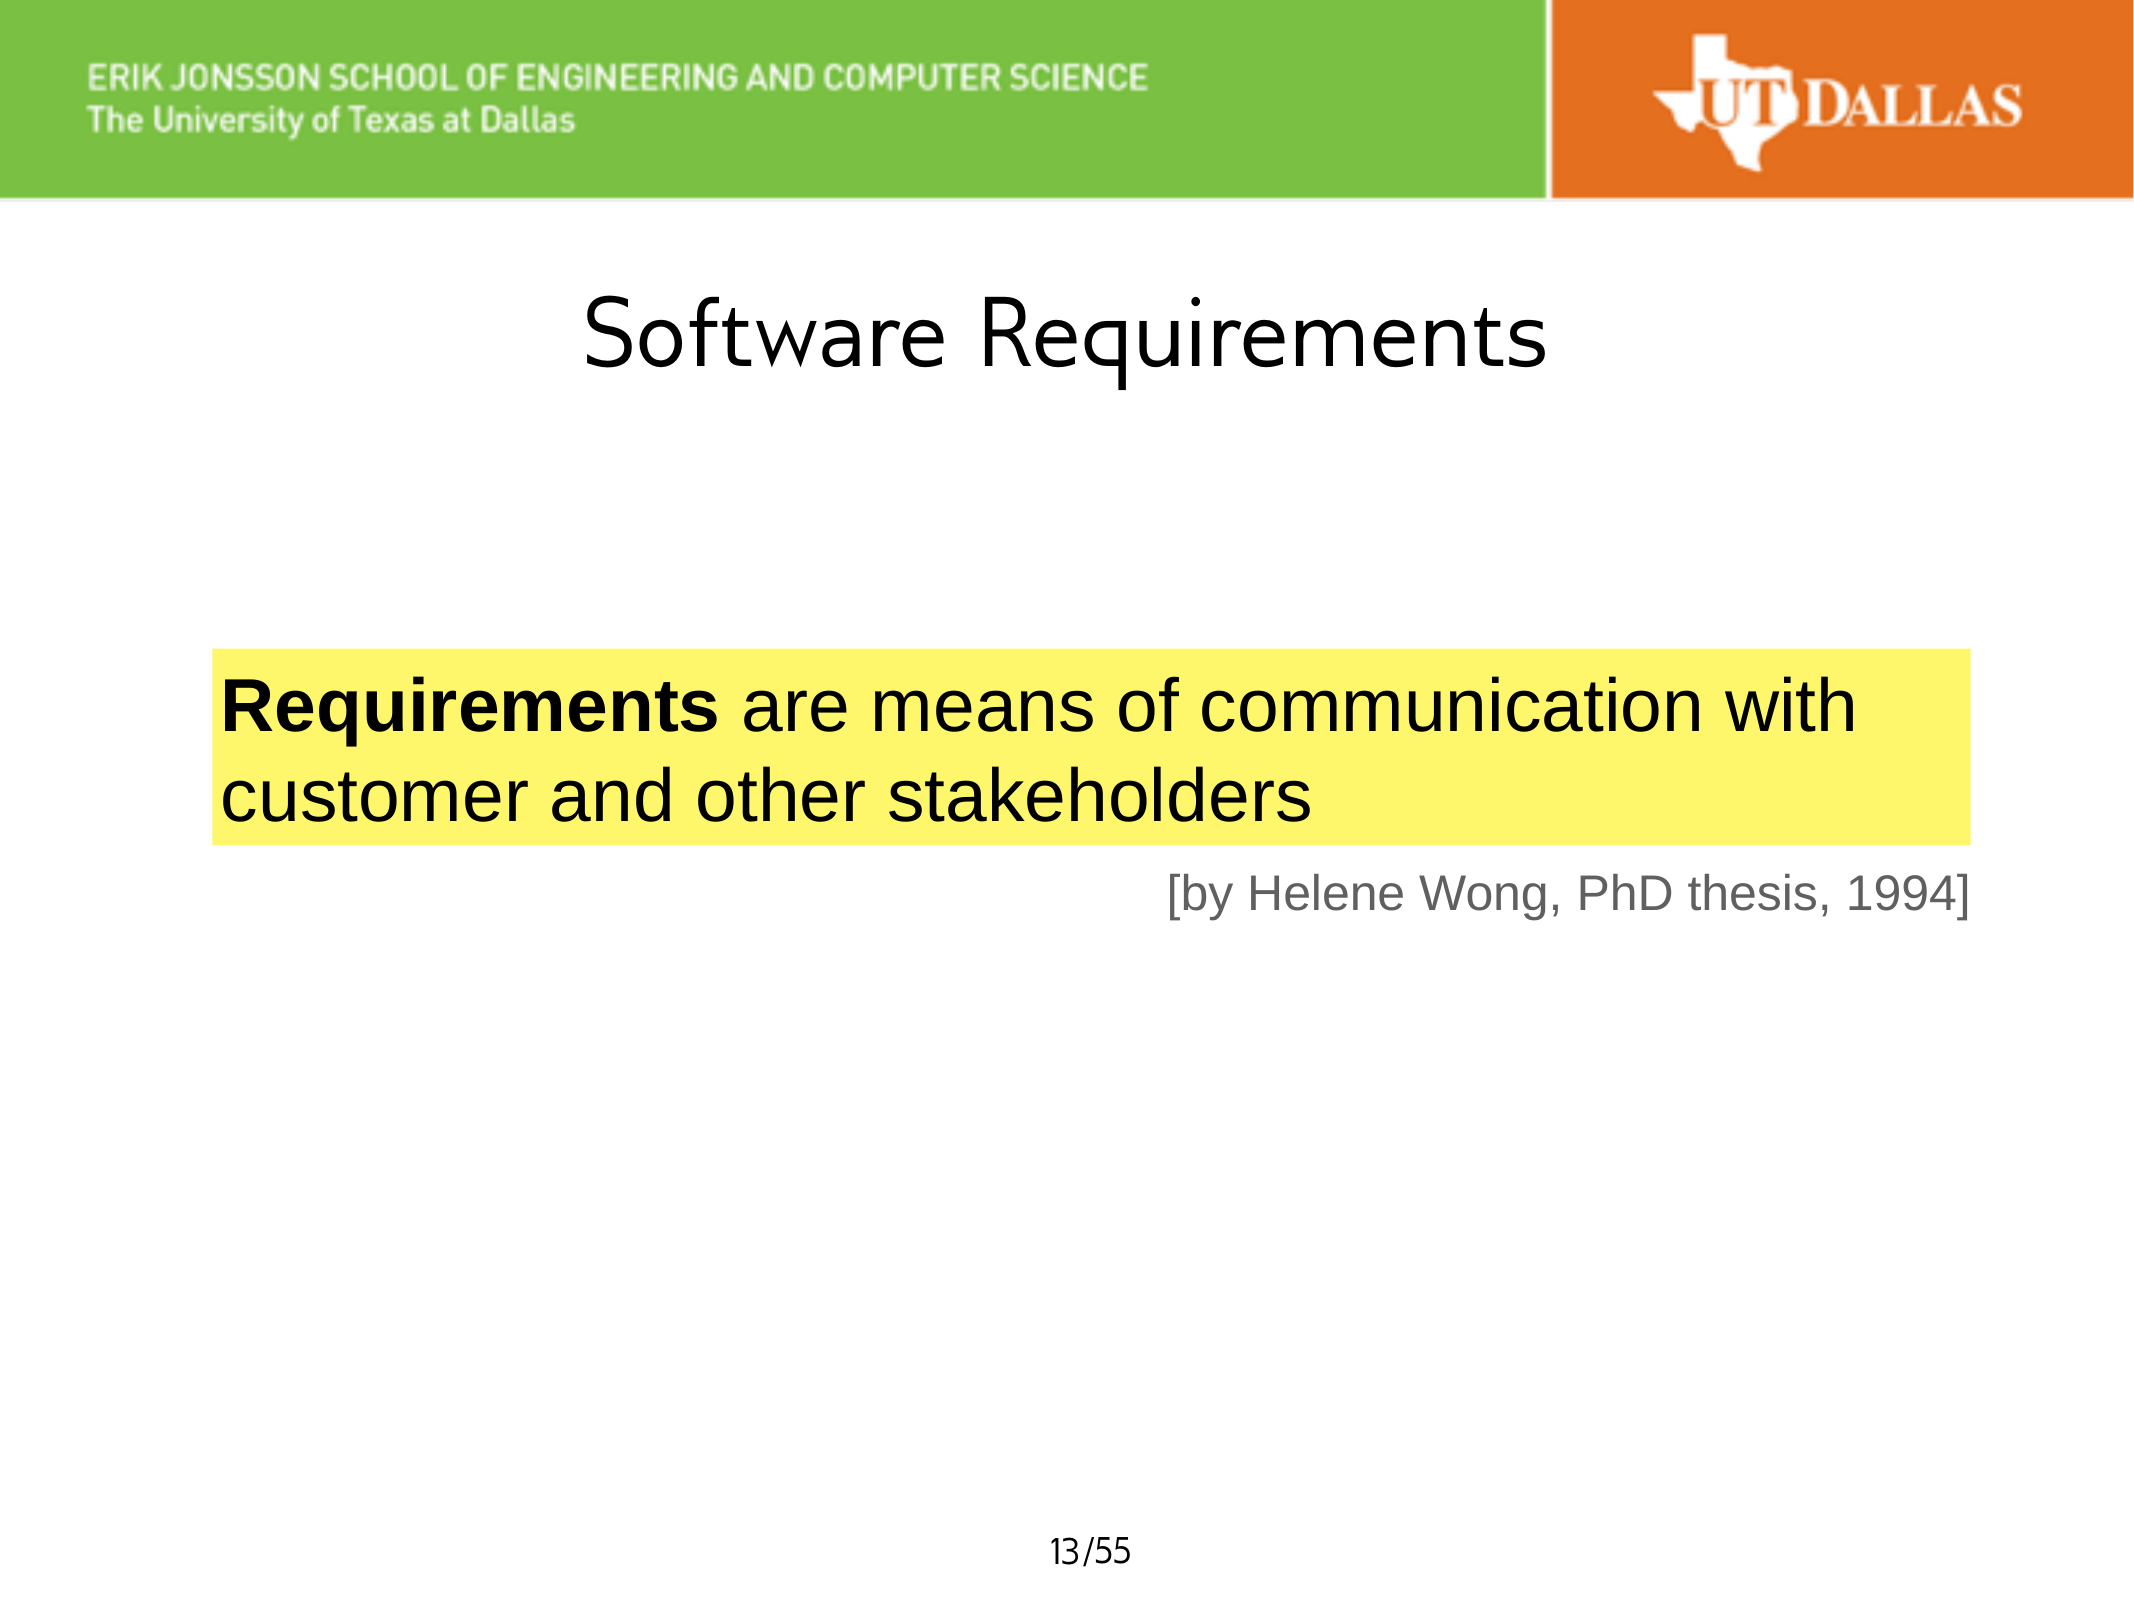

# Software Requirements
Requirements are means of communication with customer and other stakeholders
[by Helene Wong, PhD thesis, 1994]
13